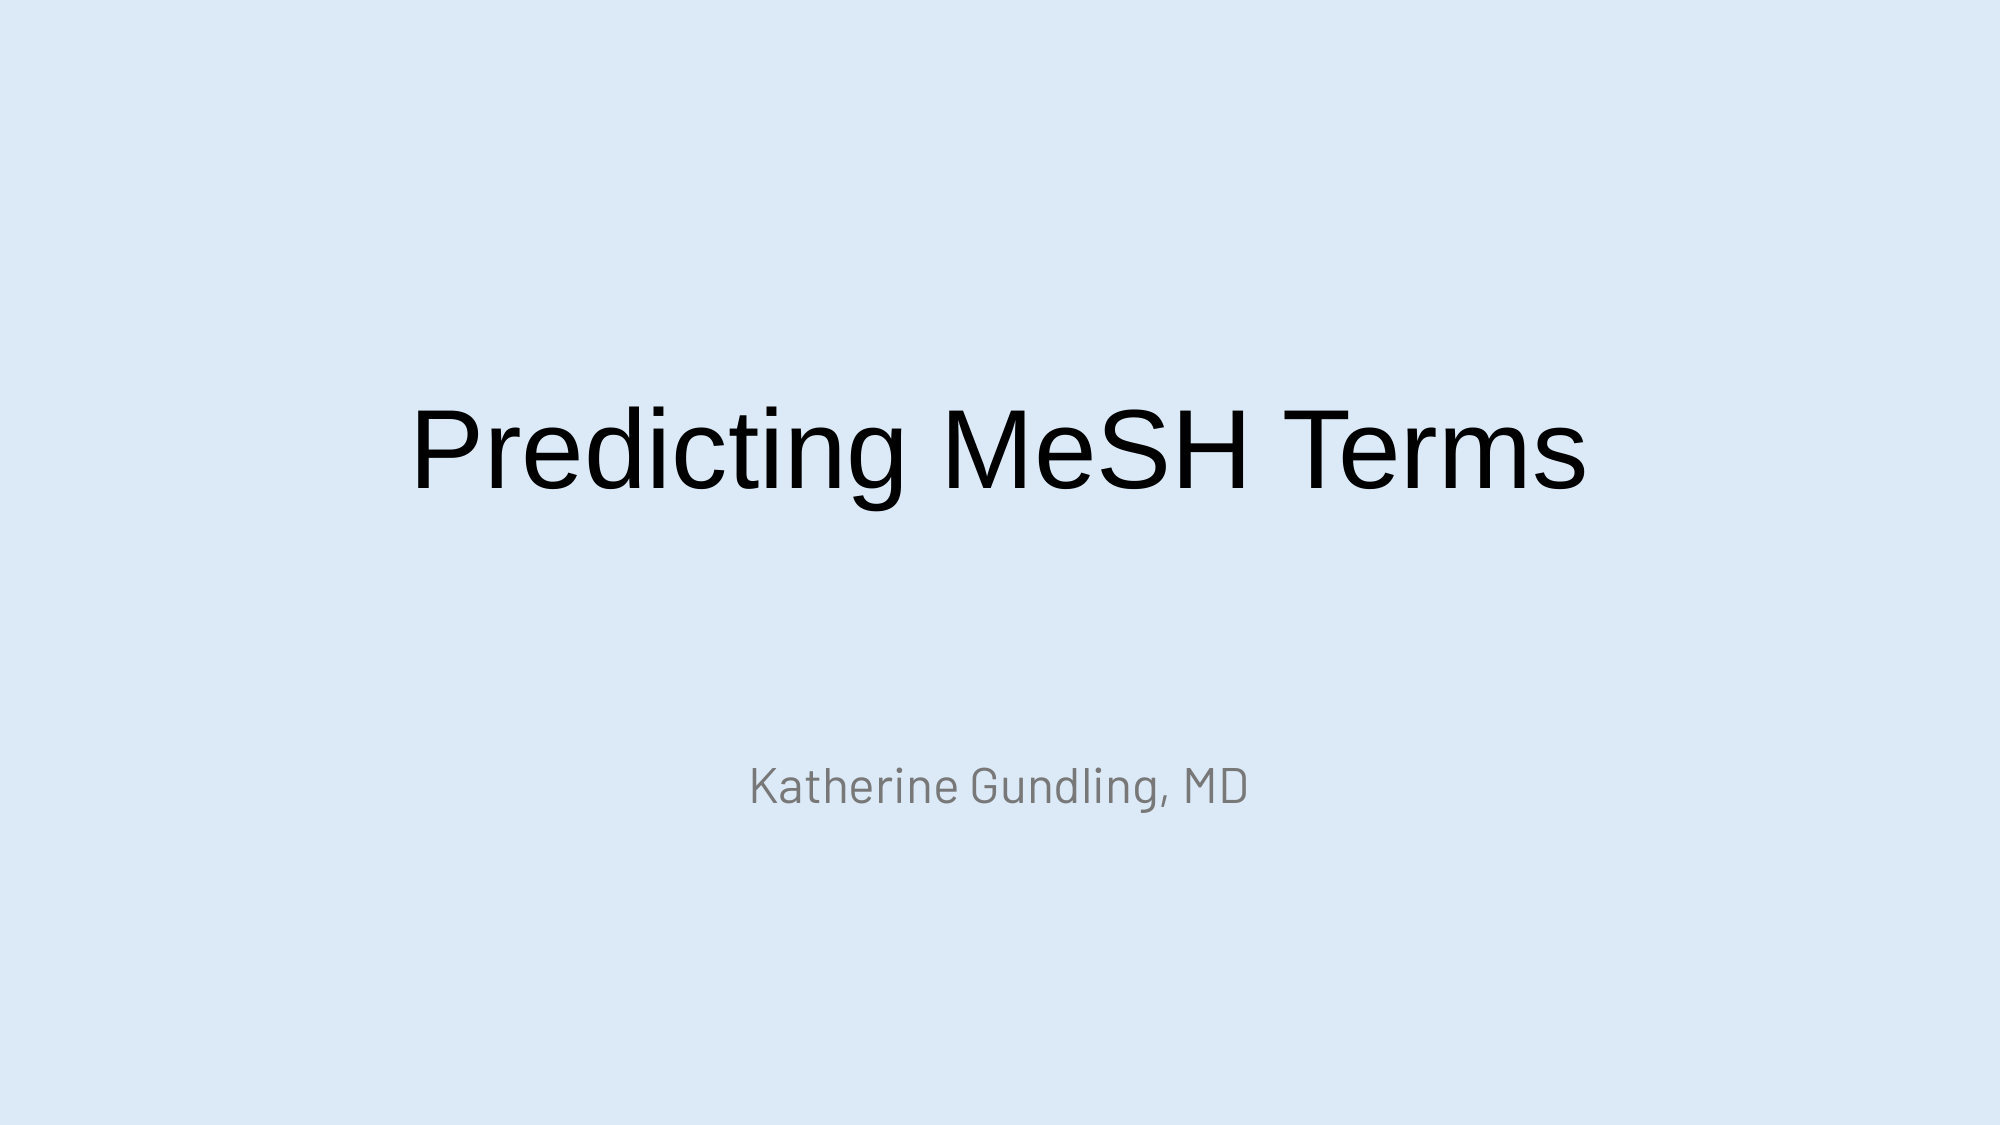

# Predicting MeSH Terms
Katherine Gundling, MD